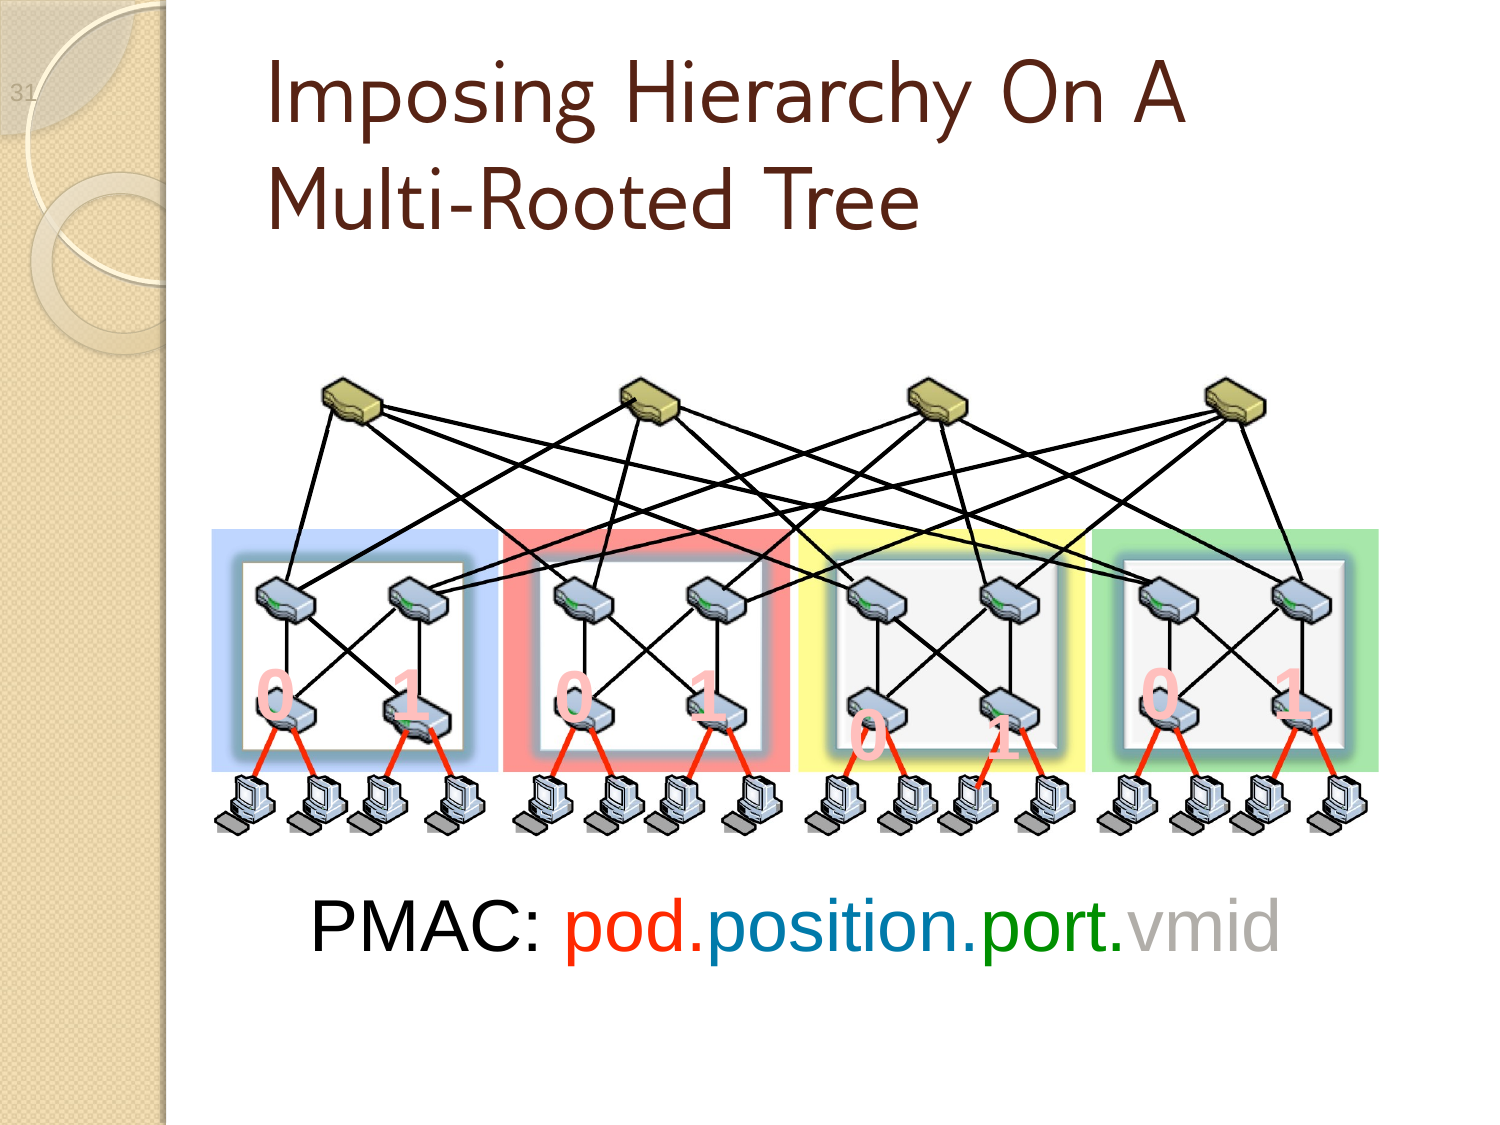

31
# Imposing Hierarchy On A Multi-Rooted Tree

0	1
0	1
1
0
0	1

PMAC: pod.position.port.vmid